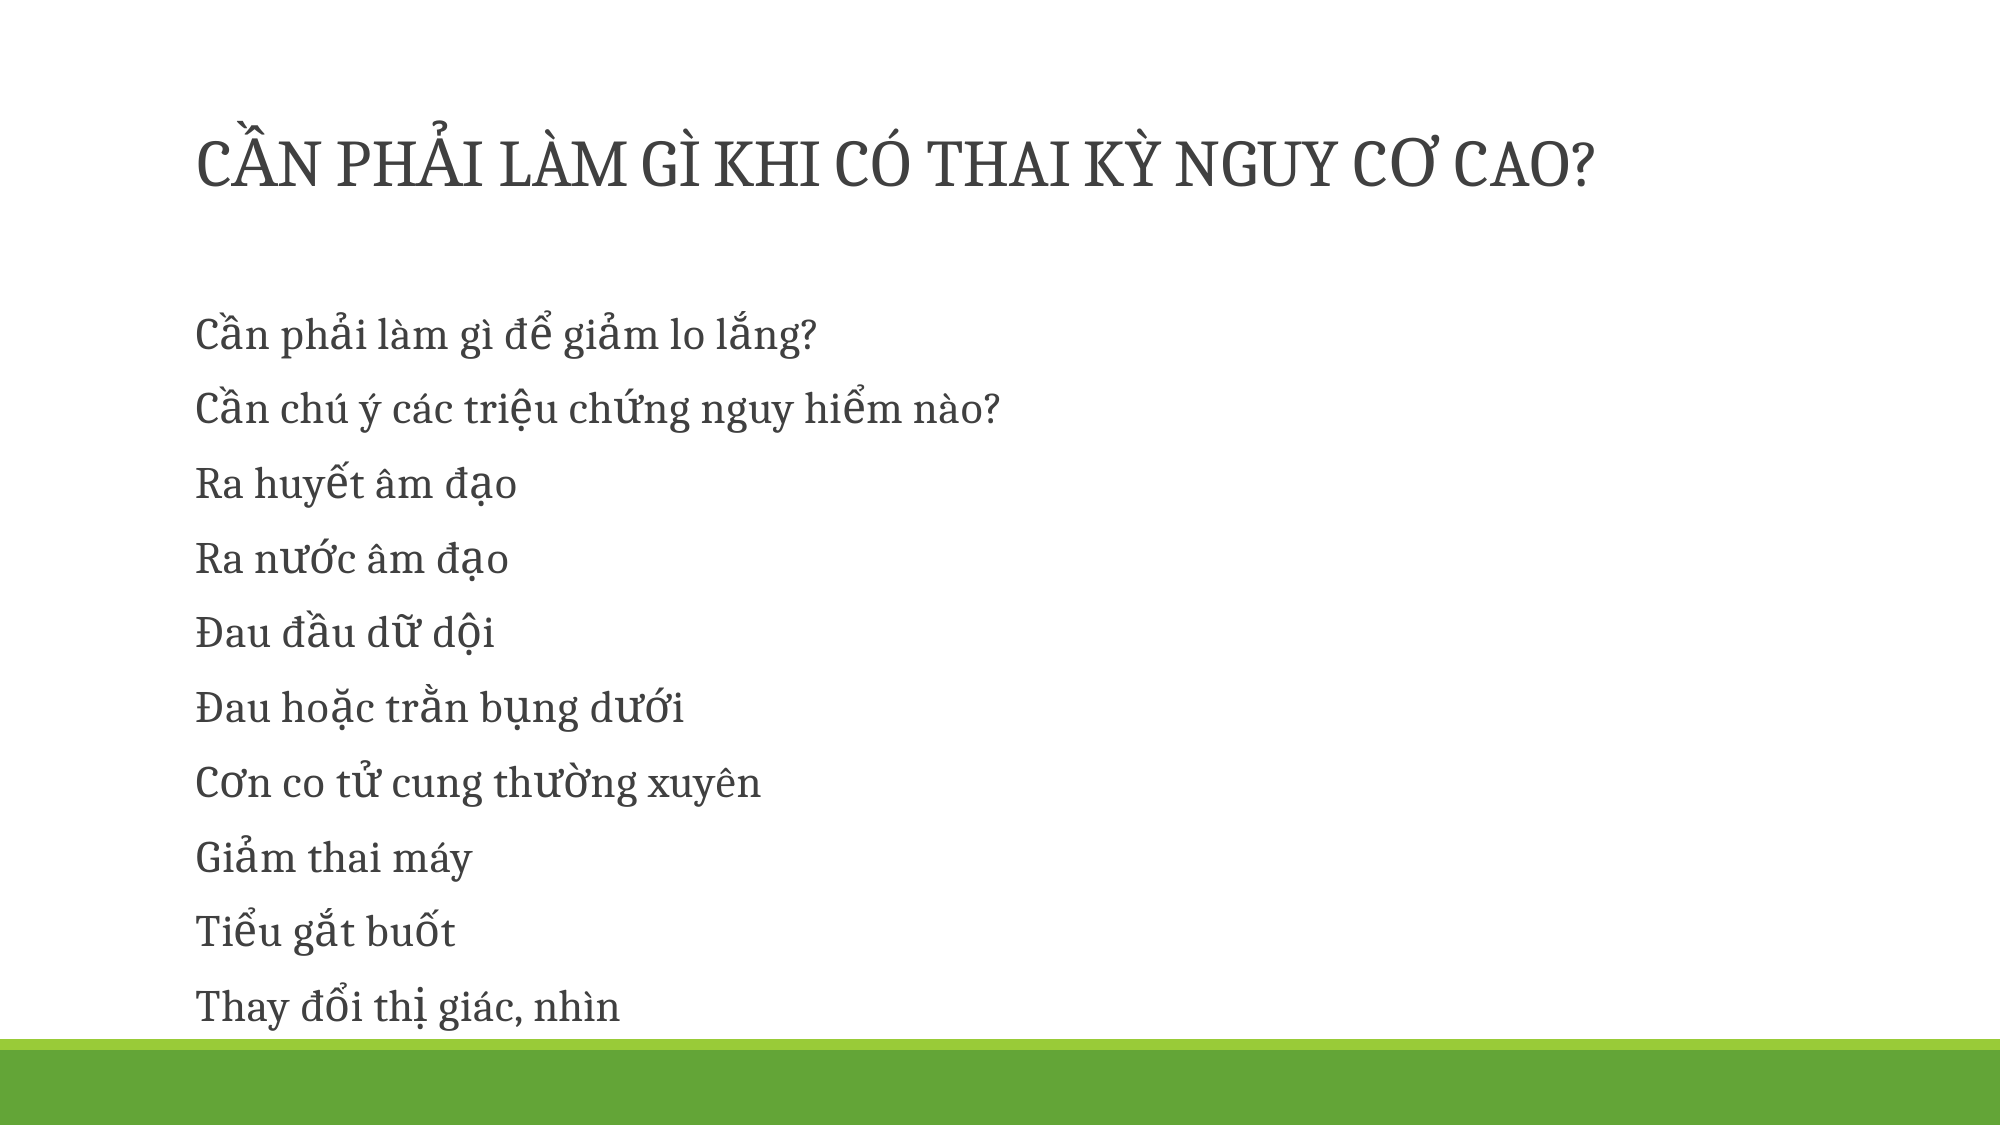

# CẦN PHẢI LÀM GÌ KHI CÓ THAI KỲ NGUY CƠ CAO?
Cần phải làm gì để giảm lo lắng?
Cần chú ý các triệu chứng nguy hiểm nào?
Ra huyết âm đạo
Ra nước âm đạo
Đau đầu dữ dội
Đau hoặc trằn bụng dưới
Cơn co tử cung thường xuyên
Giảm thai máy
Tiểu gắt buốt
Thay đổi thị giác, nhìn